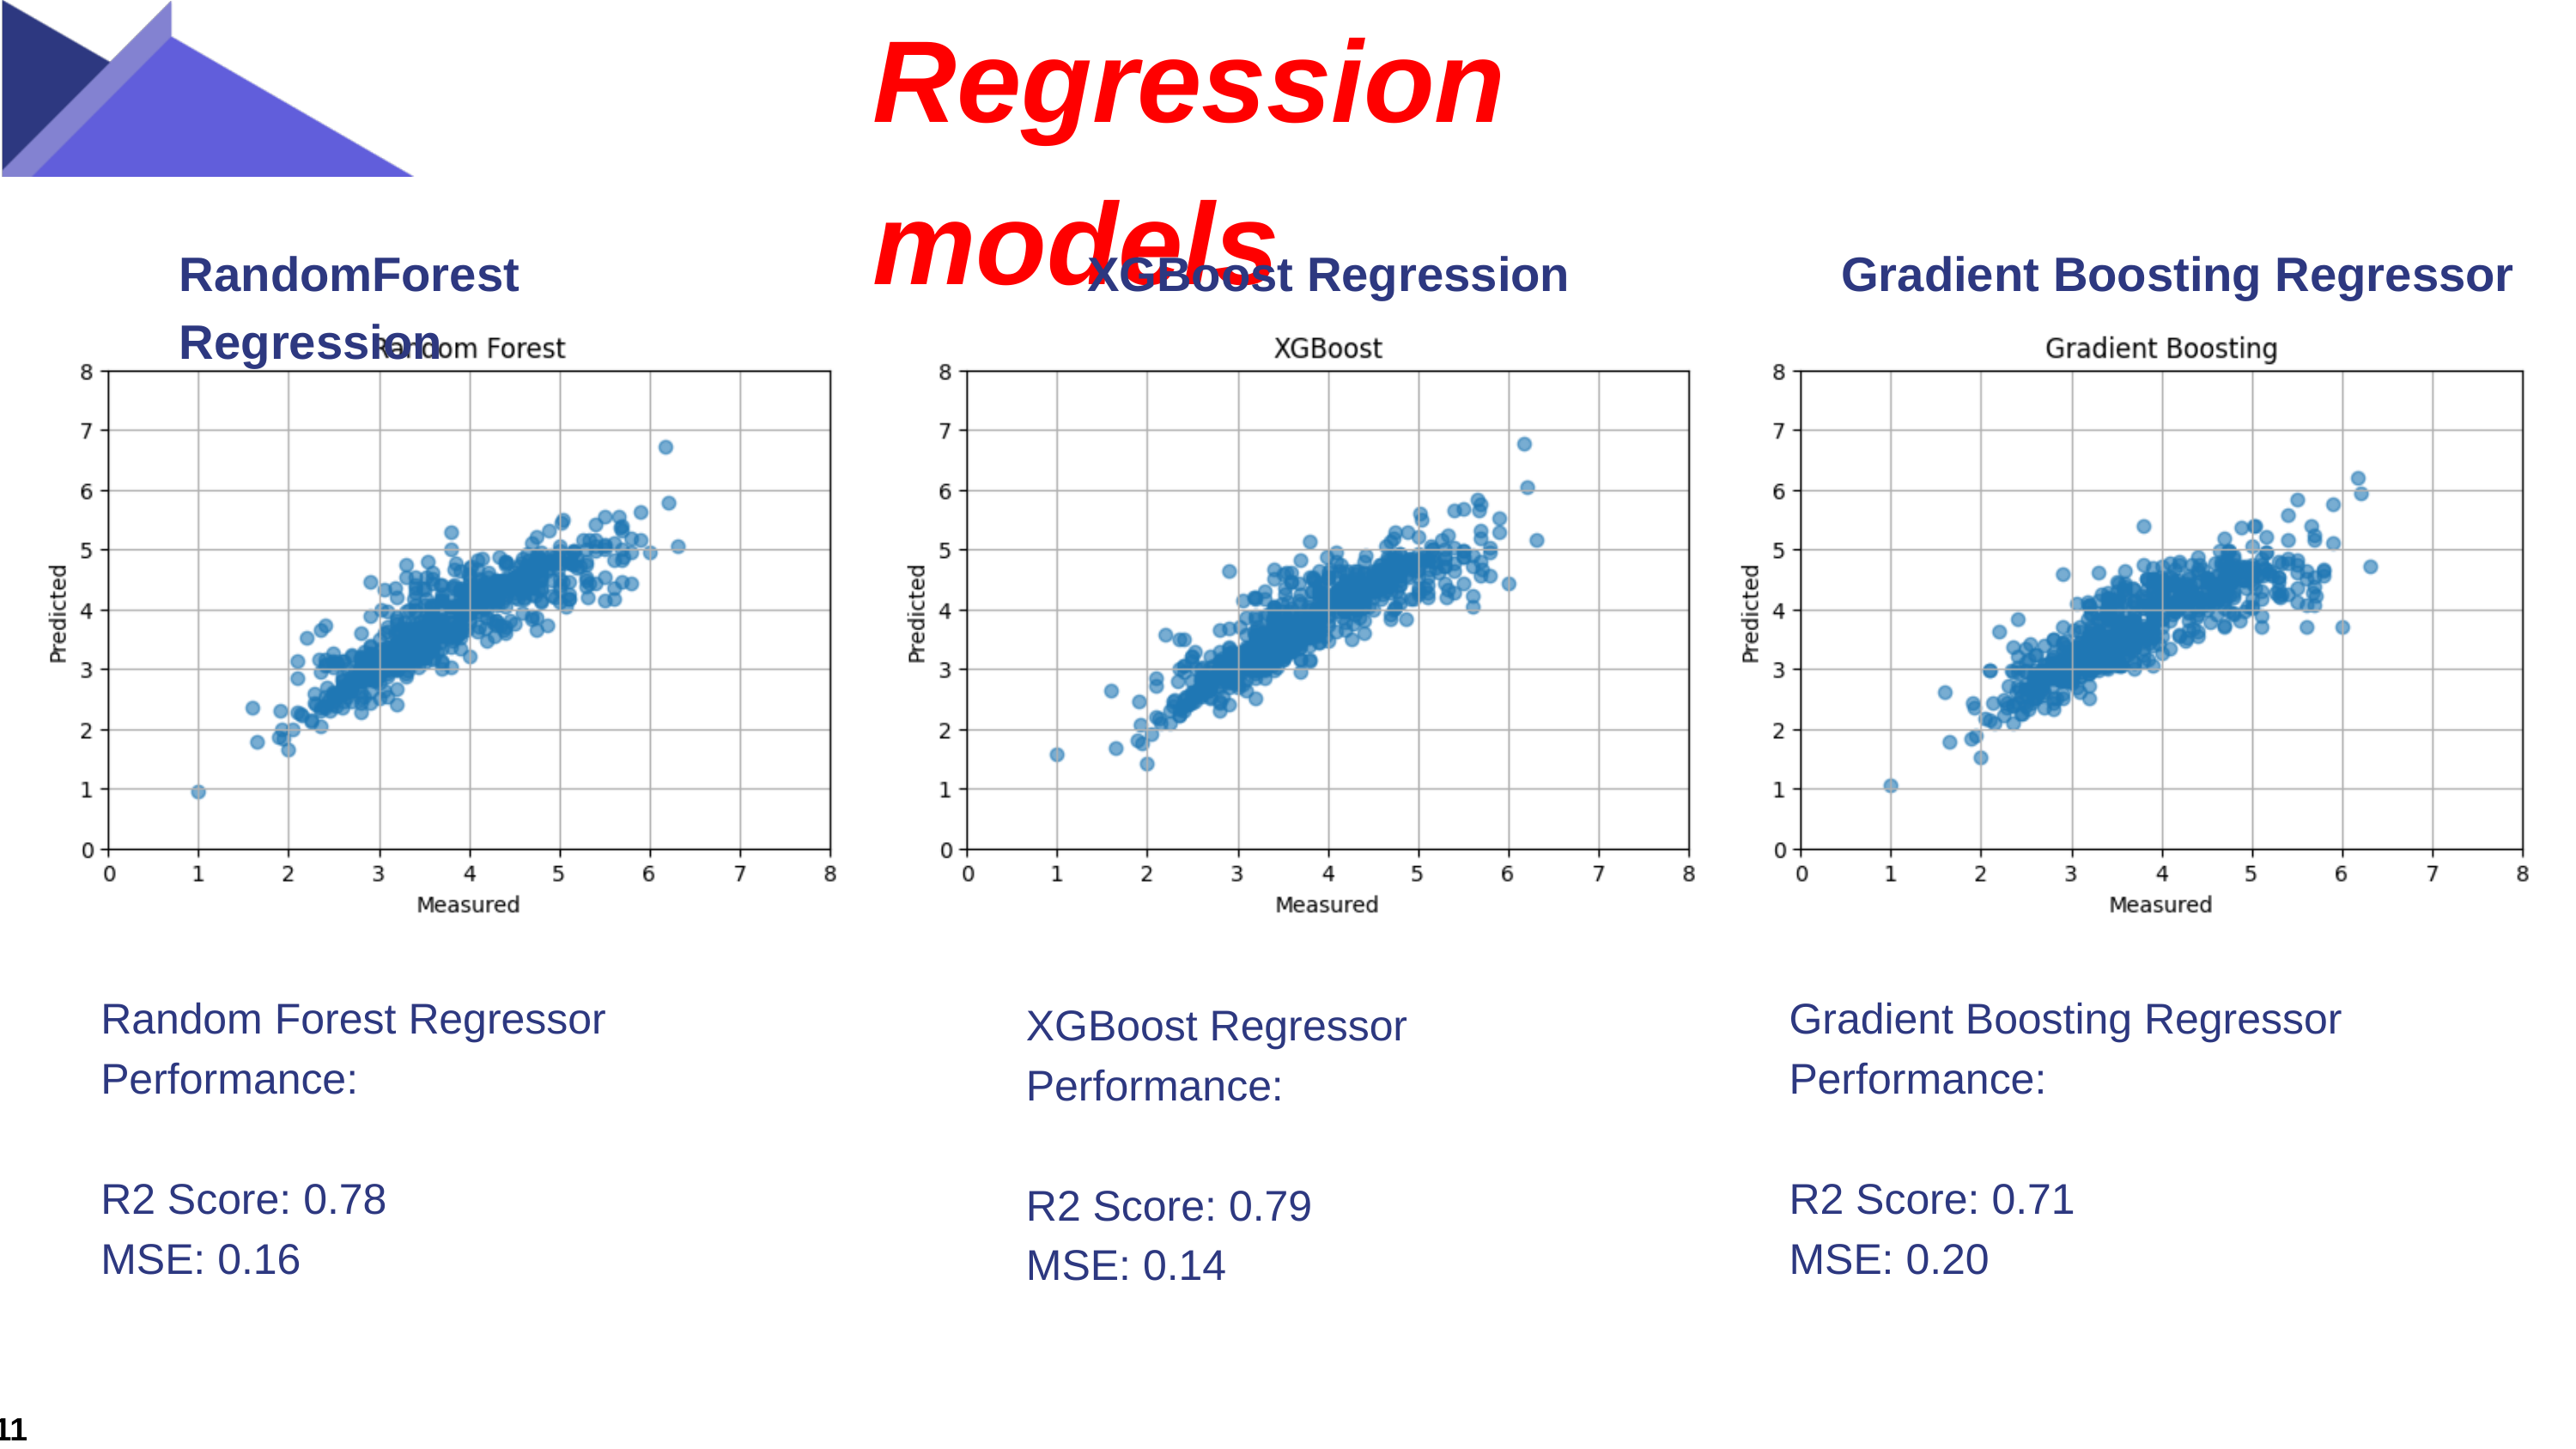

Regression models
RandomForest Regression

XGBoost Regression

Gradient Boosting Regressor

Random Forest Regressor Performance:

R2 Score: 0.78
MSE: 0.16
Gradient Boosting Regressor Performance:

R2 Score: 0.71
MSE: 0.20
XGBoost Regressor Performance:

R2 Score: 0.79
MSE: 0.14
11